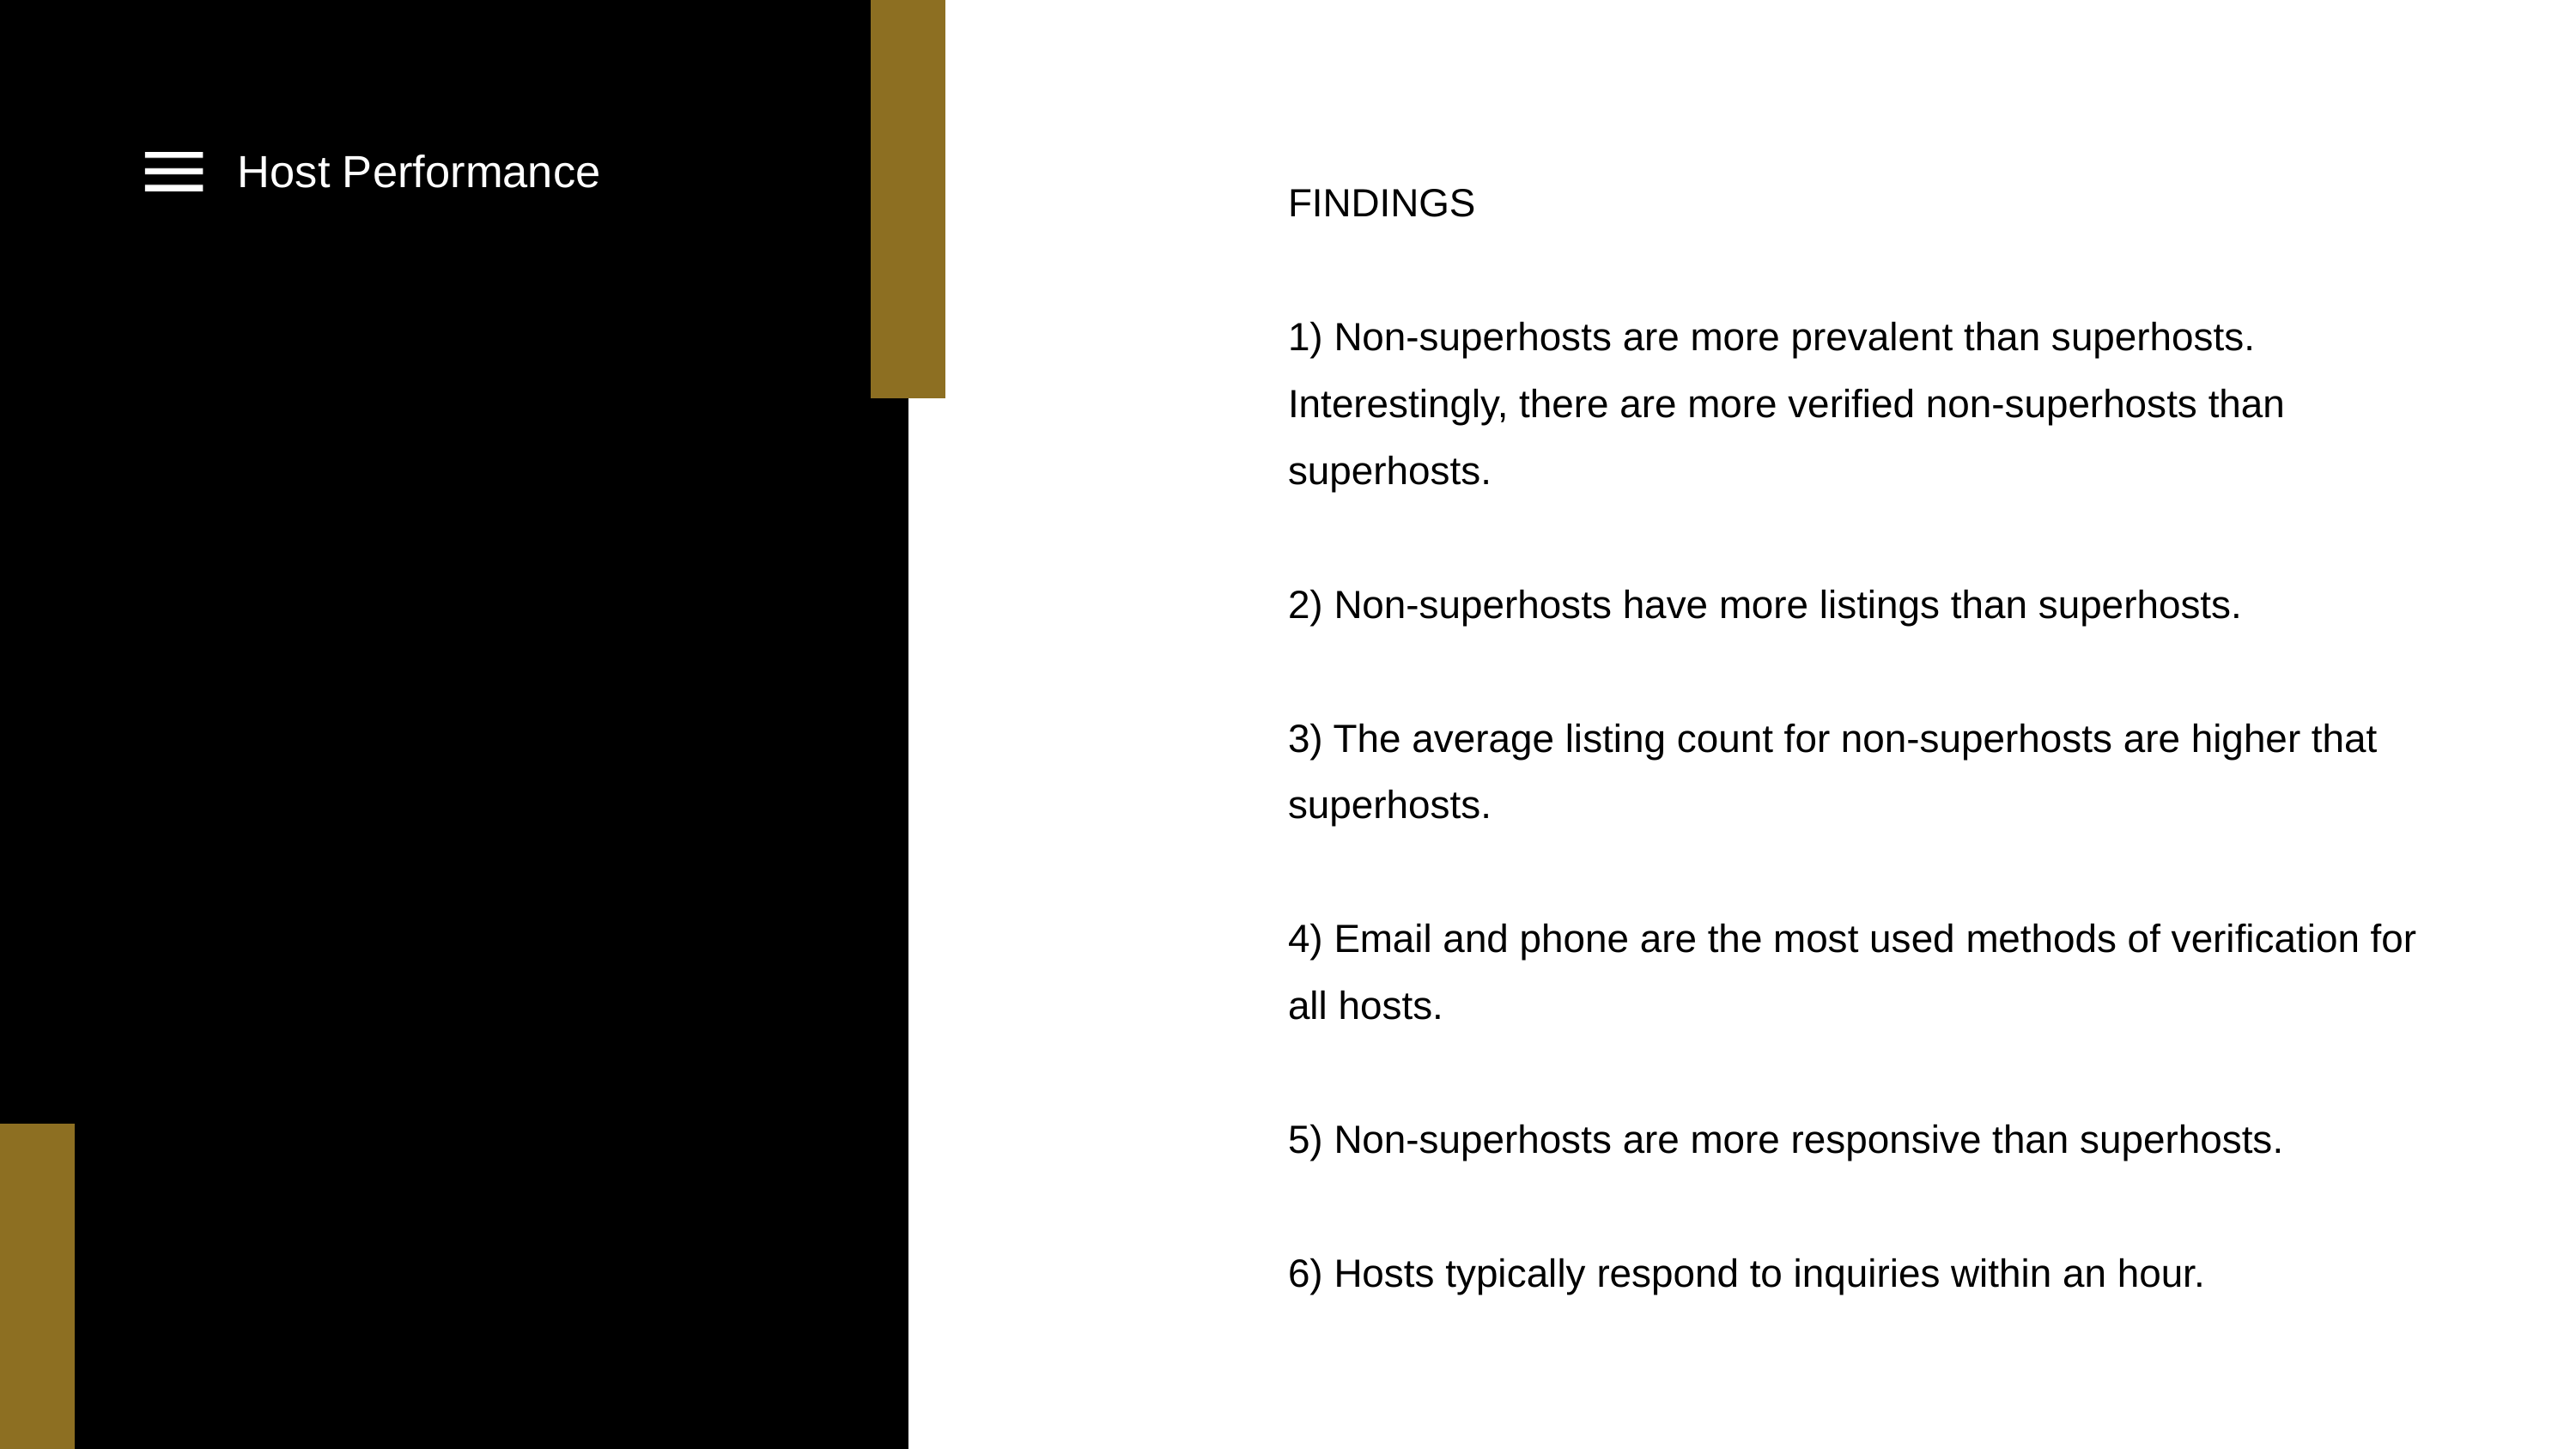

Host Performance

FINDINGS

1) Non-superhosts are more prevalent than superhosts. Interestingly, there are more verified non-superhosts than superhosts.

2) Non-superhosts have more listings than superhosts.

3) The average listing count for non-superhosts are higher that superhosts.

4) Email and phone are the most used methods of verification for all hosts.

5) Non-superhosts are more responsive than superhosts.

6) Hosts typically respond to inquiries within an hour.